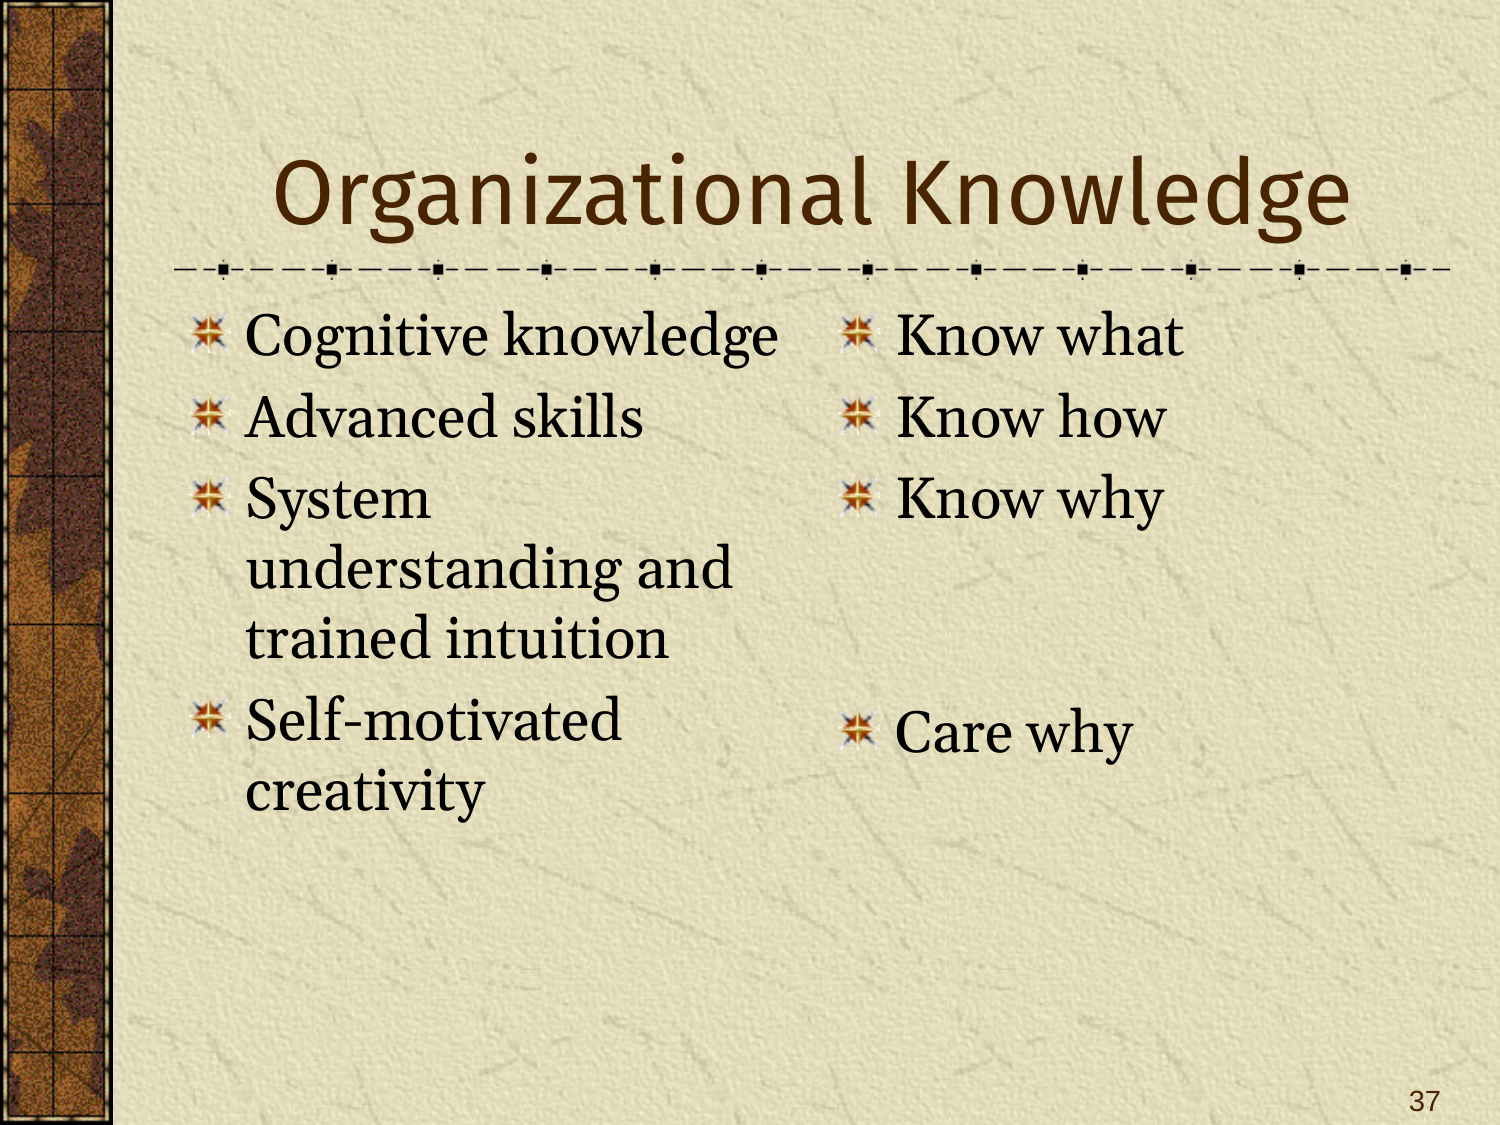

# Organizational Knowledge
Cognitive knowledge
Advanced skills
System understanding and trained intuition
Self-motivated creativity
Know what
Know how
Know why

Care why
37